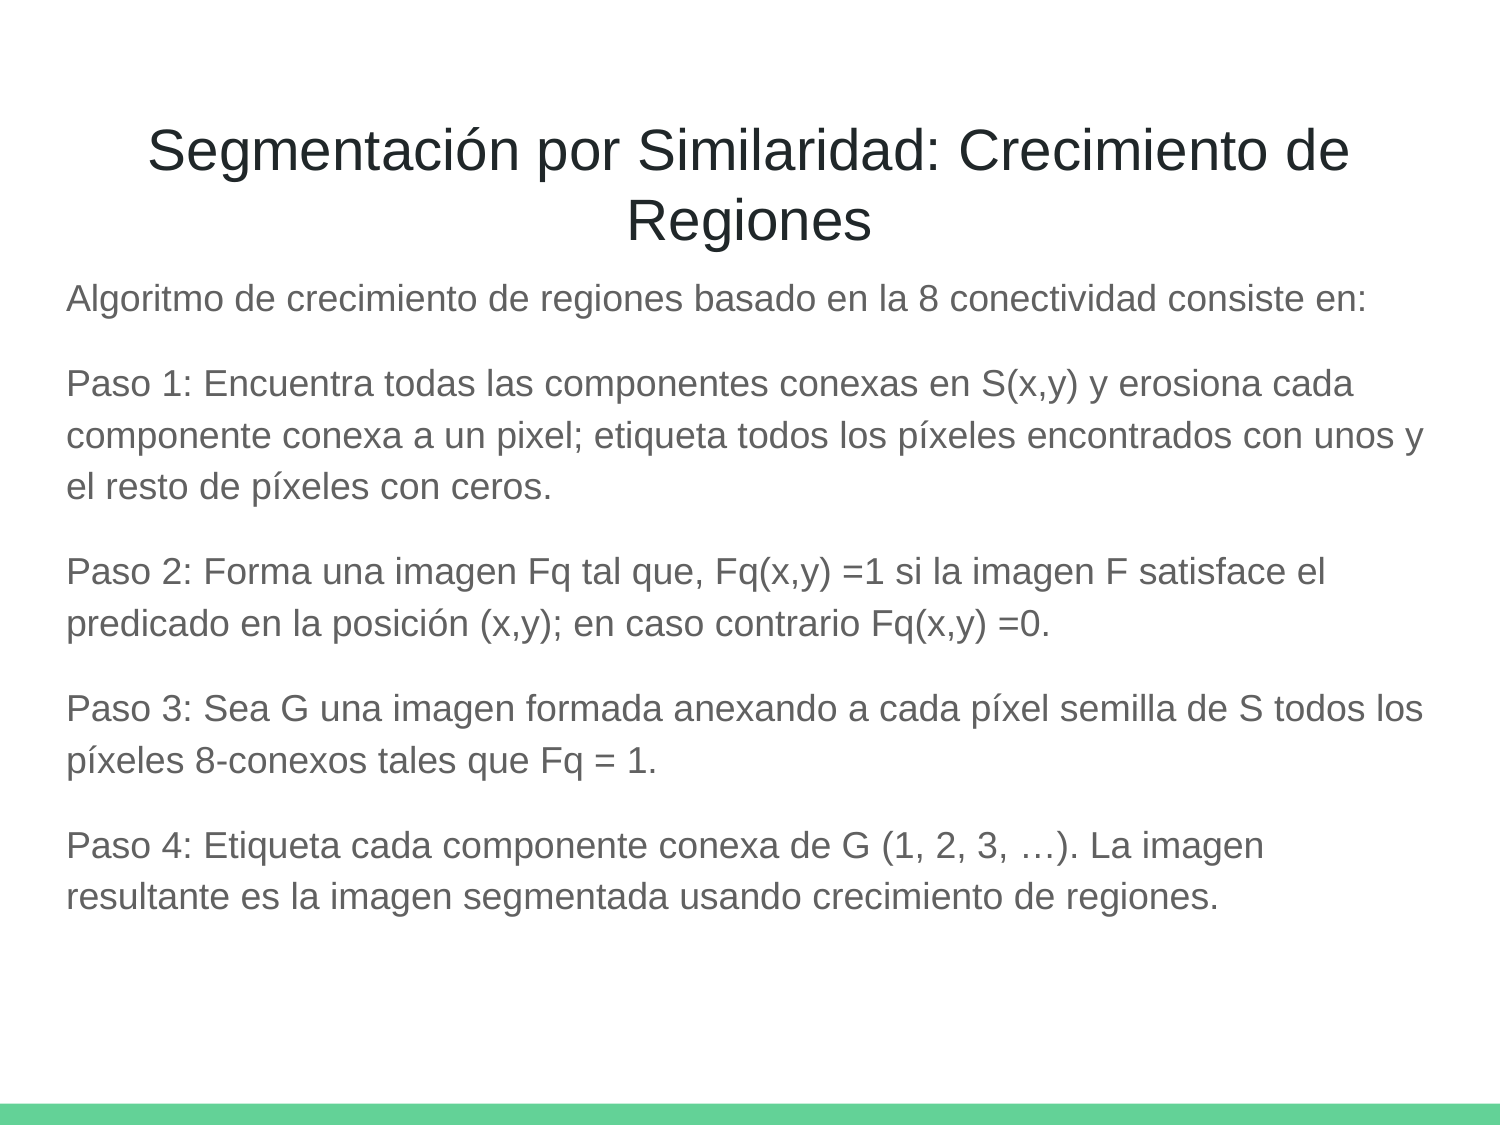

# Segmentación por Similaridad: Crecimiento de Regiones
Algoritmo de crecimiento de regiones basado en la 8 conectividad consiste en:
Paso 1: Encuentra todas las componentes conexas en S(x,y) y erosiona cada componente conexa a un pixel; etiqueta todos los píxeles encontrados con unos y el resto de píxeles con ceros.
Paso 2: Forma una imagen Fq tal que, Fq(x,y) =1 si la imagen F satisface el predicado en la posición (x,y); en caso contrario Fq(x,y) =0.
Paso 3: Sea G una imagen formada anexando a cada píxel semilla de S todos los píxeles 8-conexos tales que Fq = 1.
Paso 4: Etiqueta cada componente conexa de G (1, 2, 3, …). La imagen resultante es la imagen segmentada usando crecimiento de regiones.